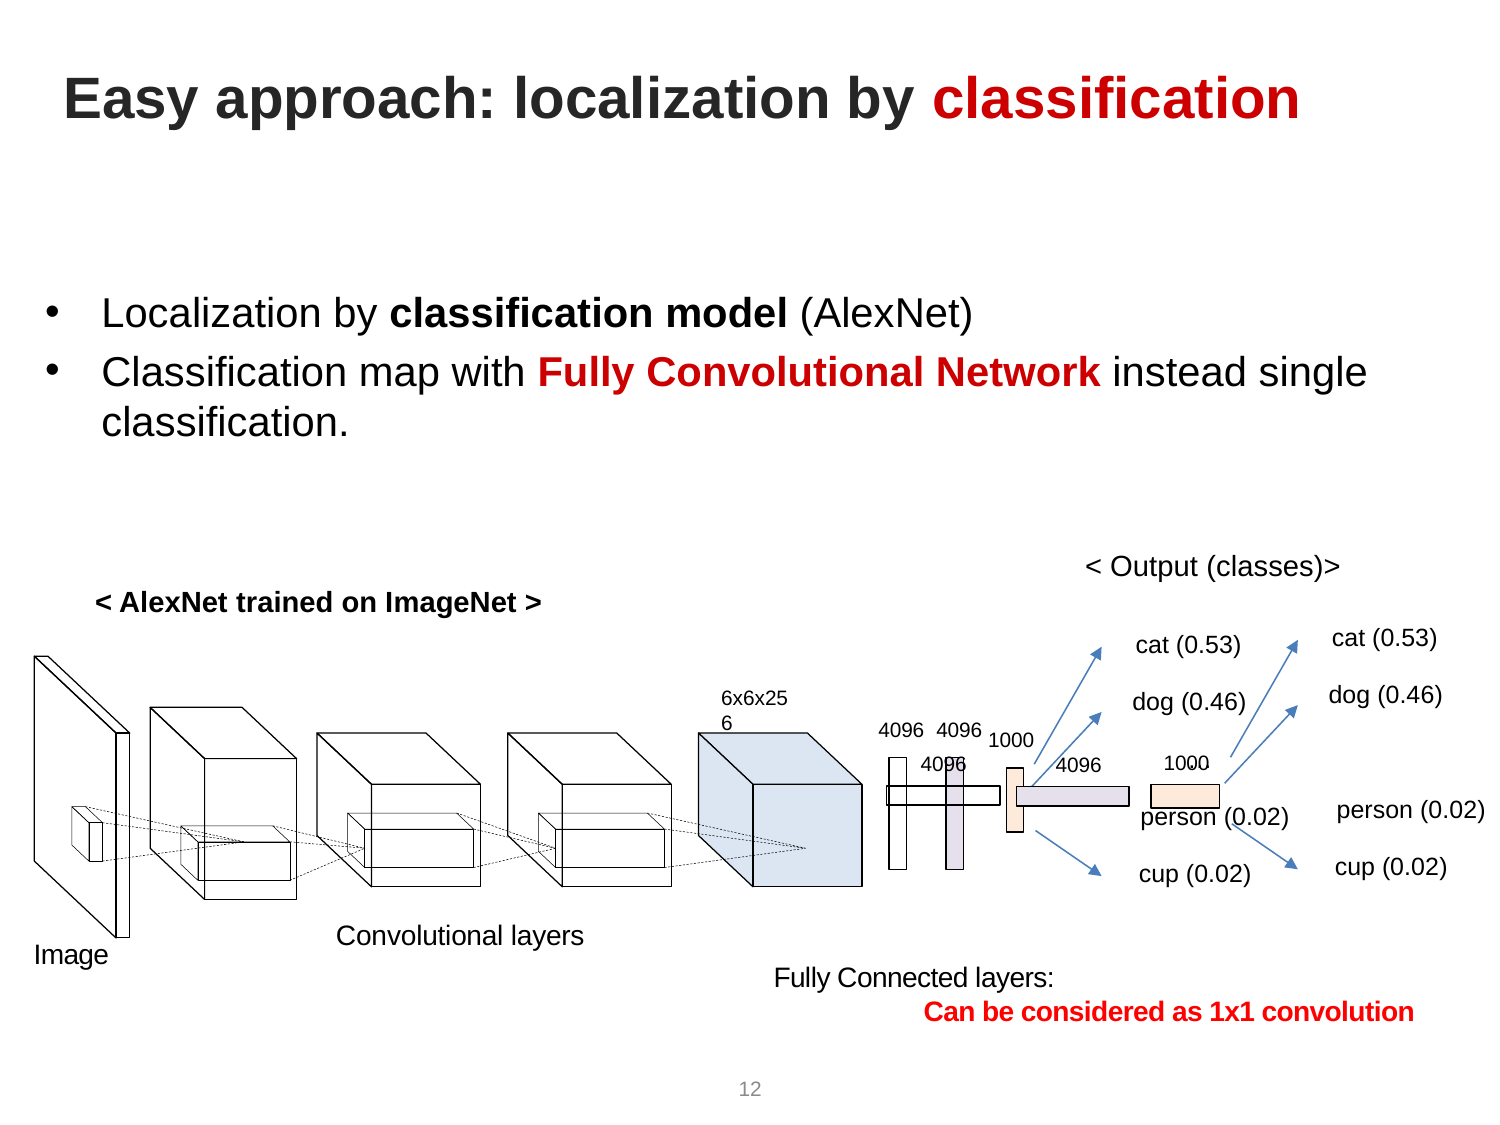

# Easy approach: localization by classification
Localization by classification model (AlexNet)
Classification map with Fully Convolutional Network instead single classification.
< Output (classes)>
< AlexNet trained on ImageNet >
cat (0.53)
dog (0.46)

person (0.02)
cup (0.02)
1000
4096
4096
cat (0.53)

6x6x256
dog (0.46)

4096
4096
1000

…

person (0.02)

cup (0.02)
Convolutional layers
Image
Fully Connected layers:
	Can be considered as 1x1 convolution
12